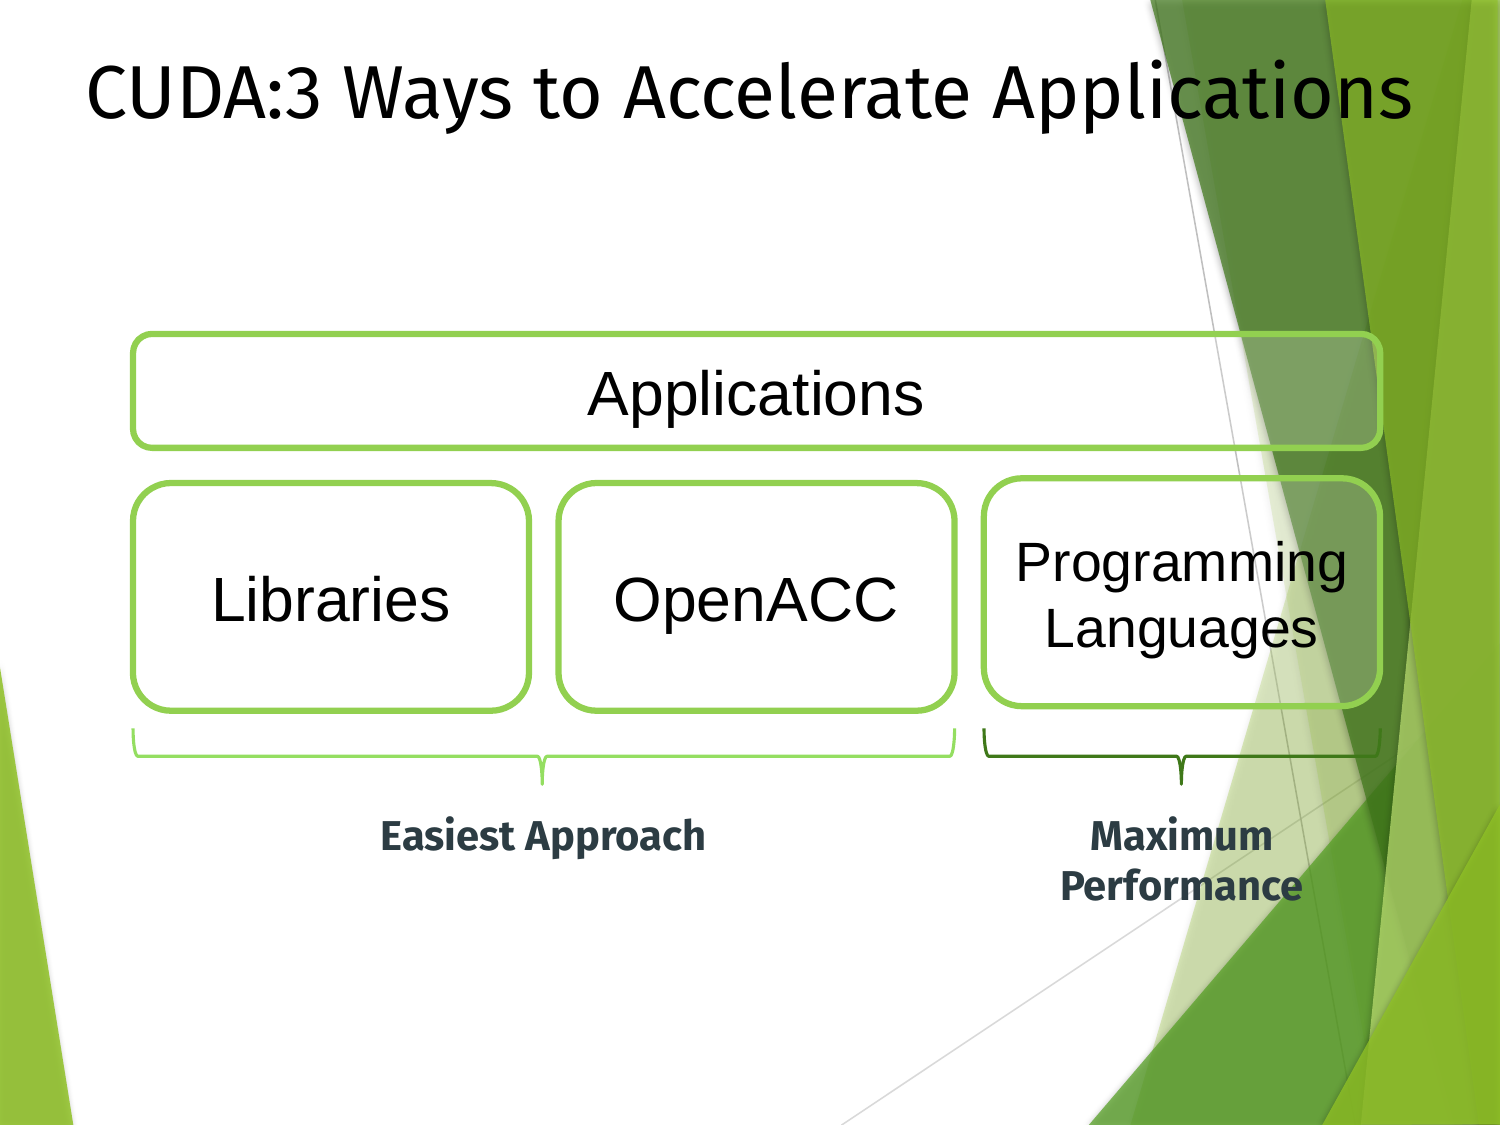

# CUDA:3 Ways to Accelerate Applications
Applications

Programming Languages
Libraries
OpenACC

Easiest Approach
Maximum Performance